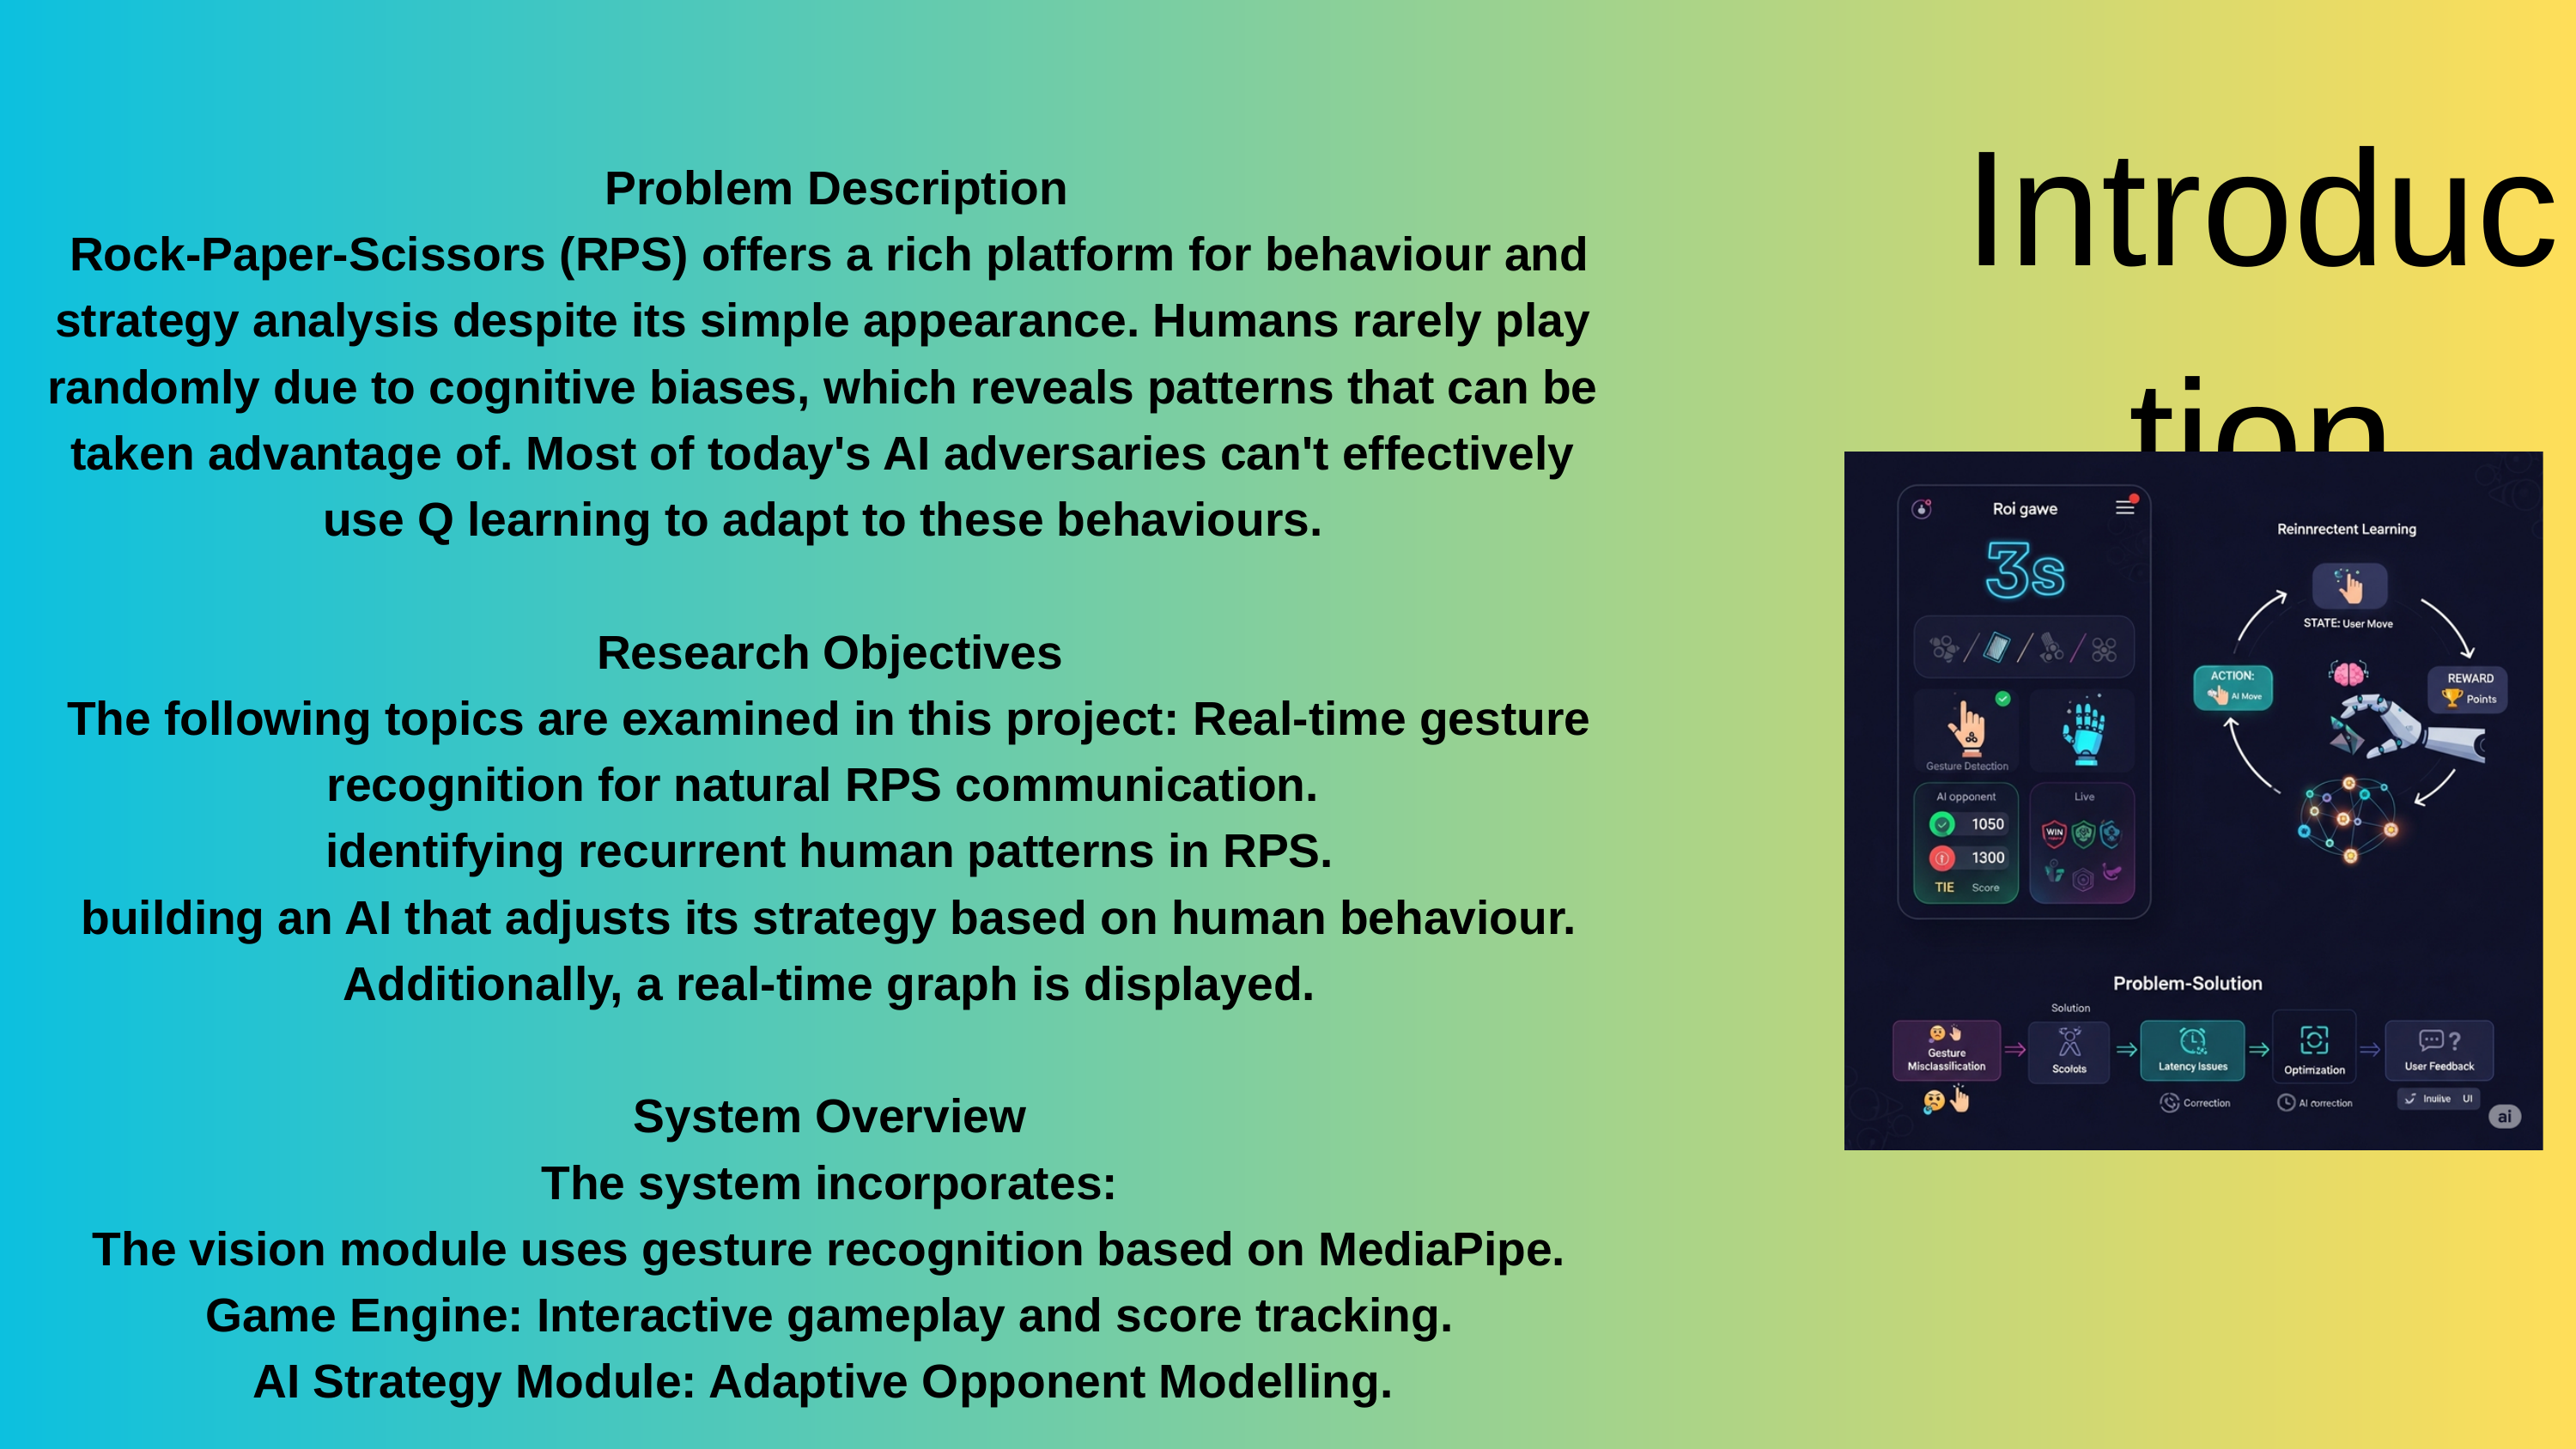

Introduction

  Problem Description
 Rock-Paper-Scissors (RPS) offers a rich platform for behaviour and strategy analysis despite its simple appearance. Humans rarely play randomly due to cognitive biases, which reveals patterns that can be taken advantage of. Most of today's AI adversaries can't effectively use Q learning to adapt to these behaviours.

 Research Objectives
 The following topics are examined in this project: Real-time gesture recognition for natural RPS communication.
 identifying recurrent human patterns in RPS.
 building an AI that adjusts its strategy based on human behaviour.
 Additionally, a real-time graph is displayed.

 System Overview
 The system incorporates:
 The vision module uses gesture recognition based on MediaPipe.
 Game Engine: Interactive gameplay and score tracking.
 AI Strategy Module: Adaptive Opponent Modelling.